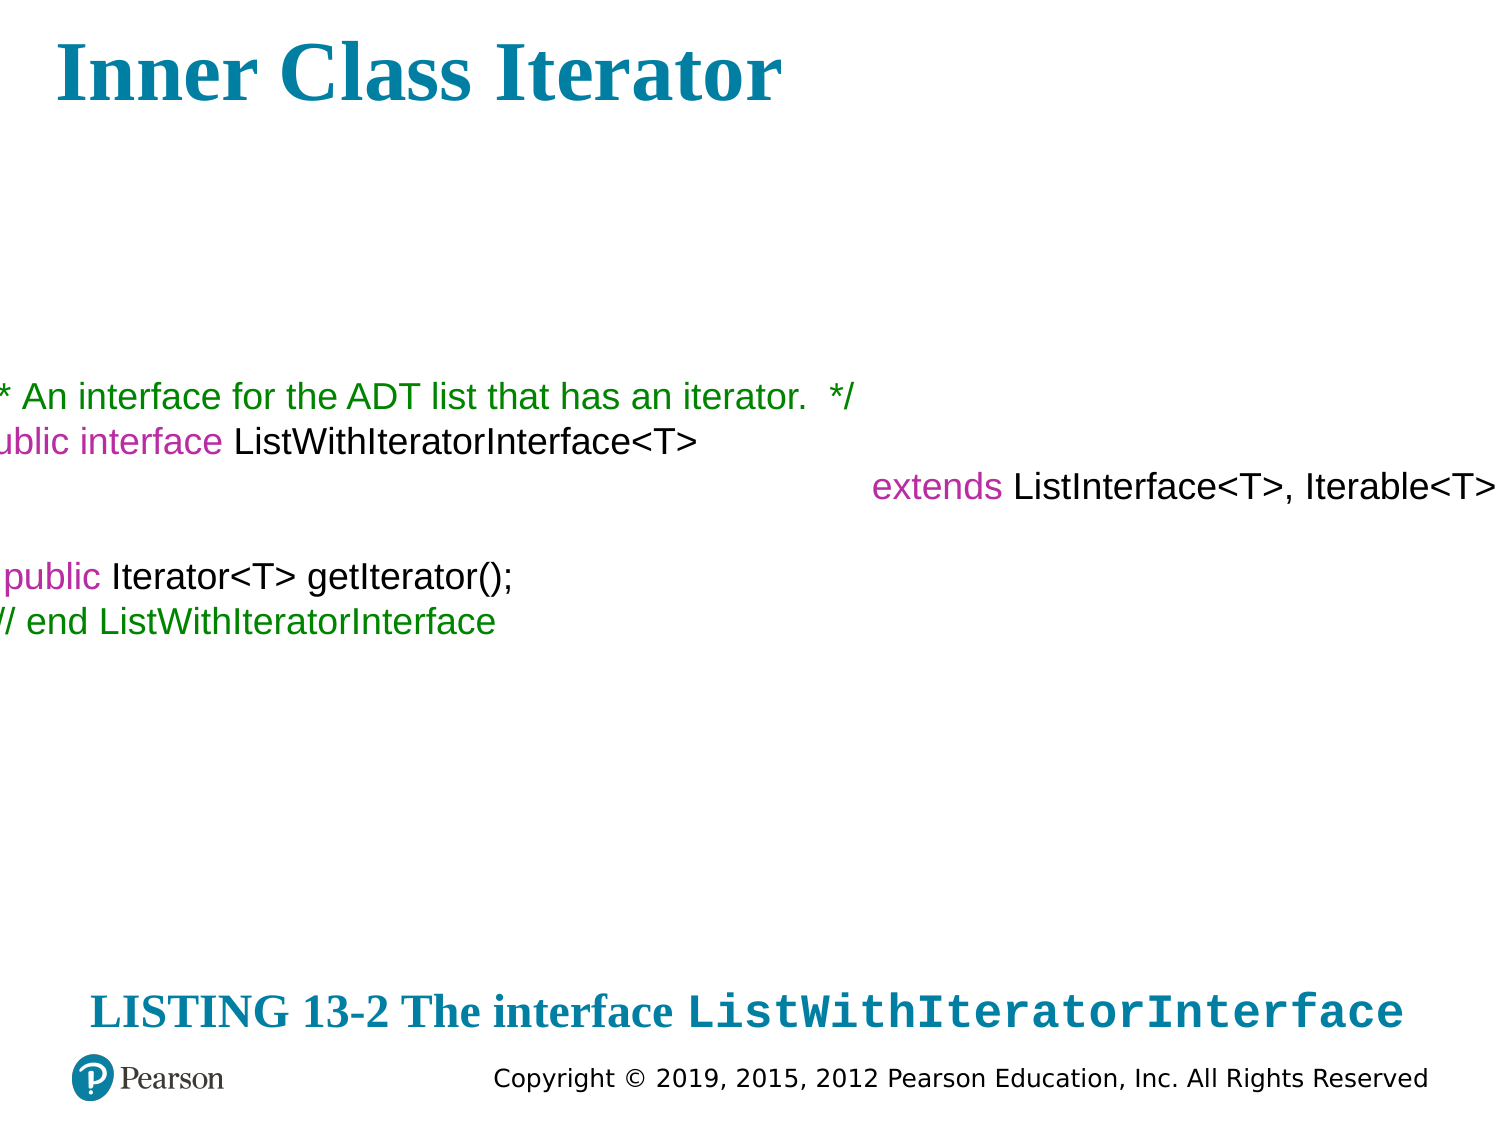

# Inner Class Iterator
/** An interface for the ADT list that has an iterator.  */
public interface ListWithIteratorInterface<T>
						extends ListInterface<T>, Iterable<T>
{
   public Iterator<T> getIterator();
} // end ListWithIteratorInterface
LISTING 13-2 The interface ListWithIteratorInterface